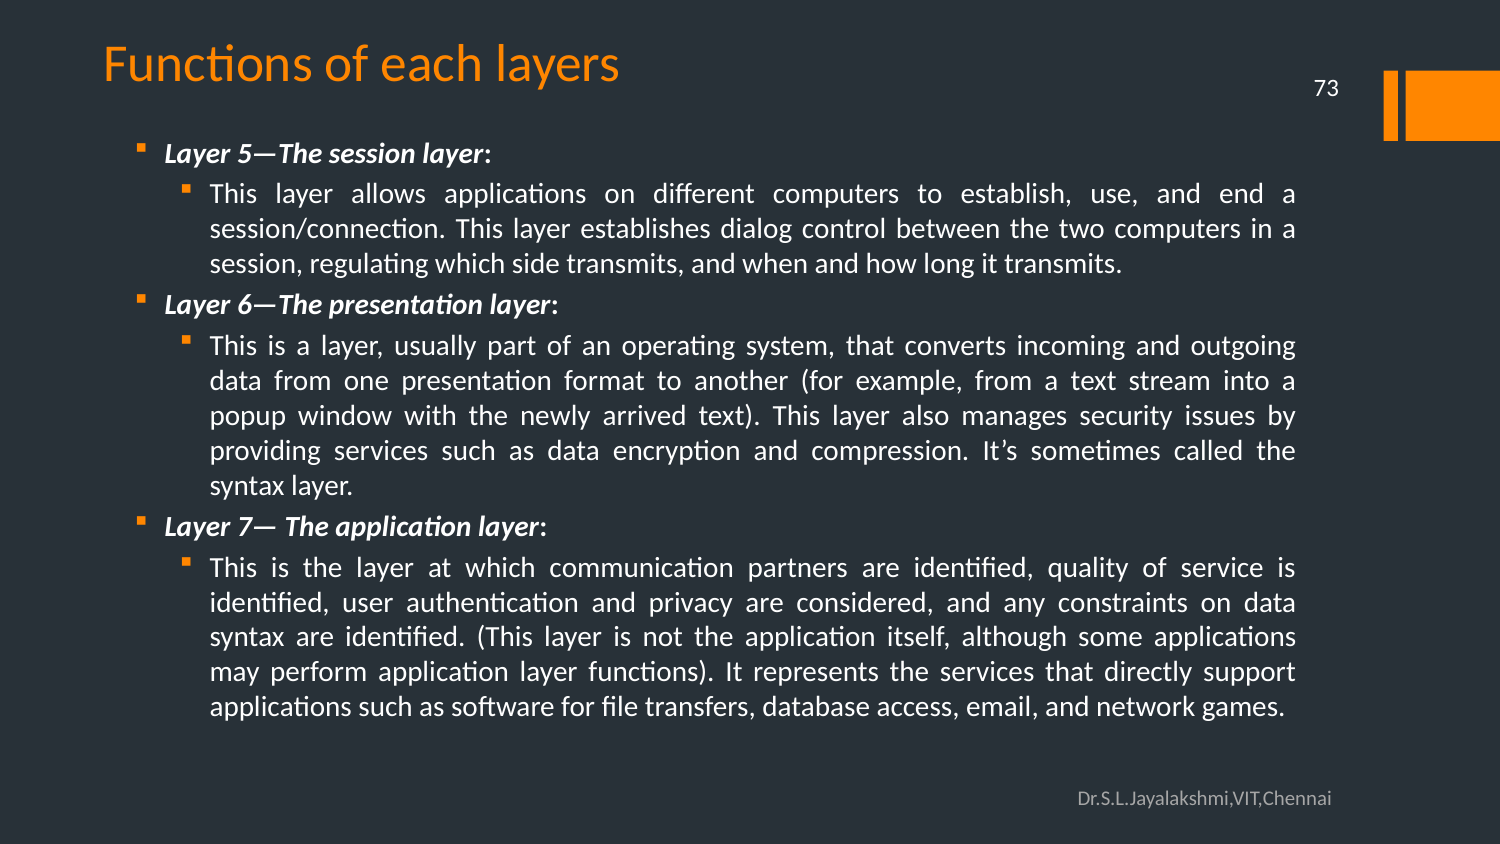

# Functions of each layers
73
Layer 5—The session layer:
This layer allows applications on different computers to establish, use, and end a session/connection. This layer establishes dialog control between the two computers in a session, regulating which side transmits, and when and how long it transmits.
Layer 6—The presentation layer:
This is a layer, usually part of an operating system, that converts incoming and outgoing data from one presentation format to another (for example, from a text stream into a popup window with the newly arrived text). This layer also manages security issues by providing services such as data encryption and compression. It’s sometimes called the syntax layer.
Layer 7— The application layer:
This is the layer at which communication partners are identified, quality of service is identified, user authentication and privacy are considered, and any constraints on data syntax are identified. (This layer is not the application itself, although some applications may perform application layer functions). It represents the services that directly support applications such as software for file transfers, database access, email, and network games.

Dr.S.L.Jayalakshmi,VIT,Chennai